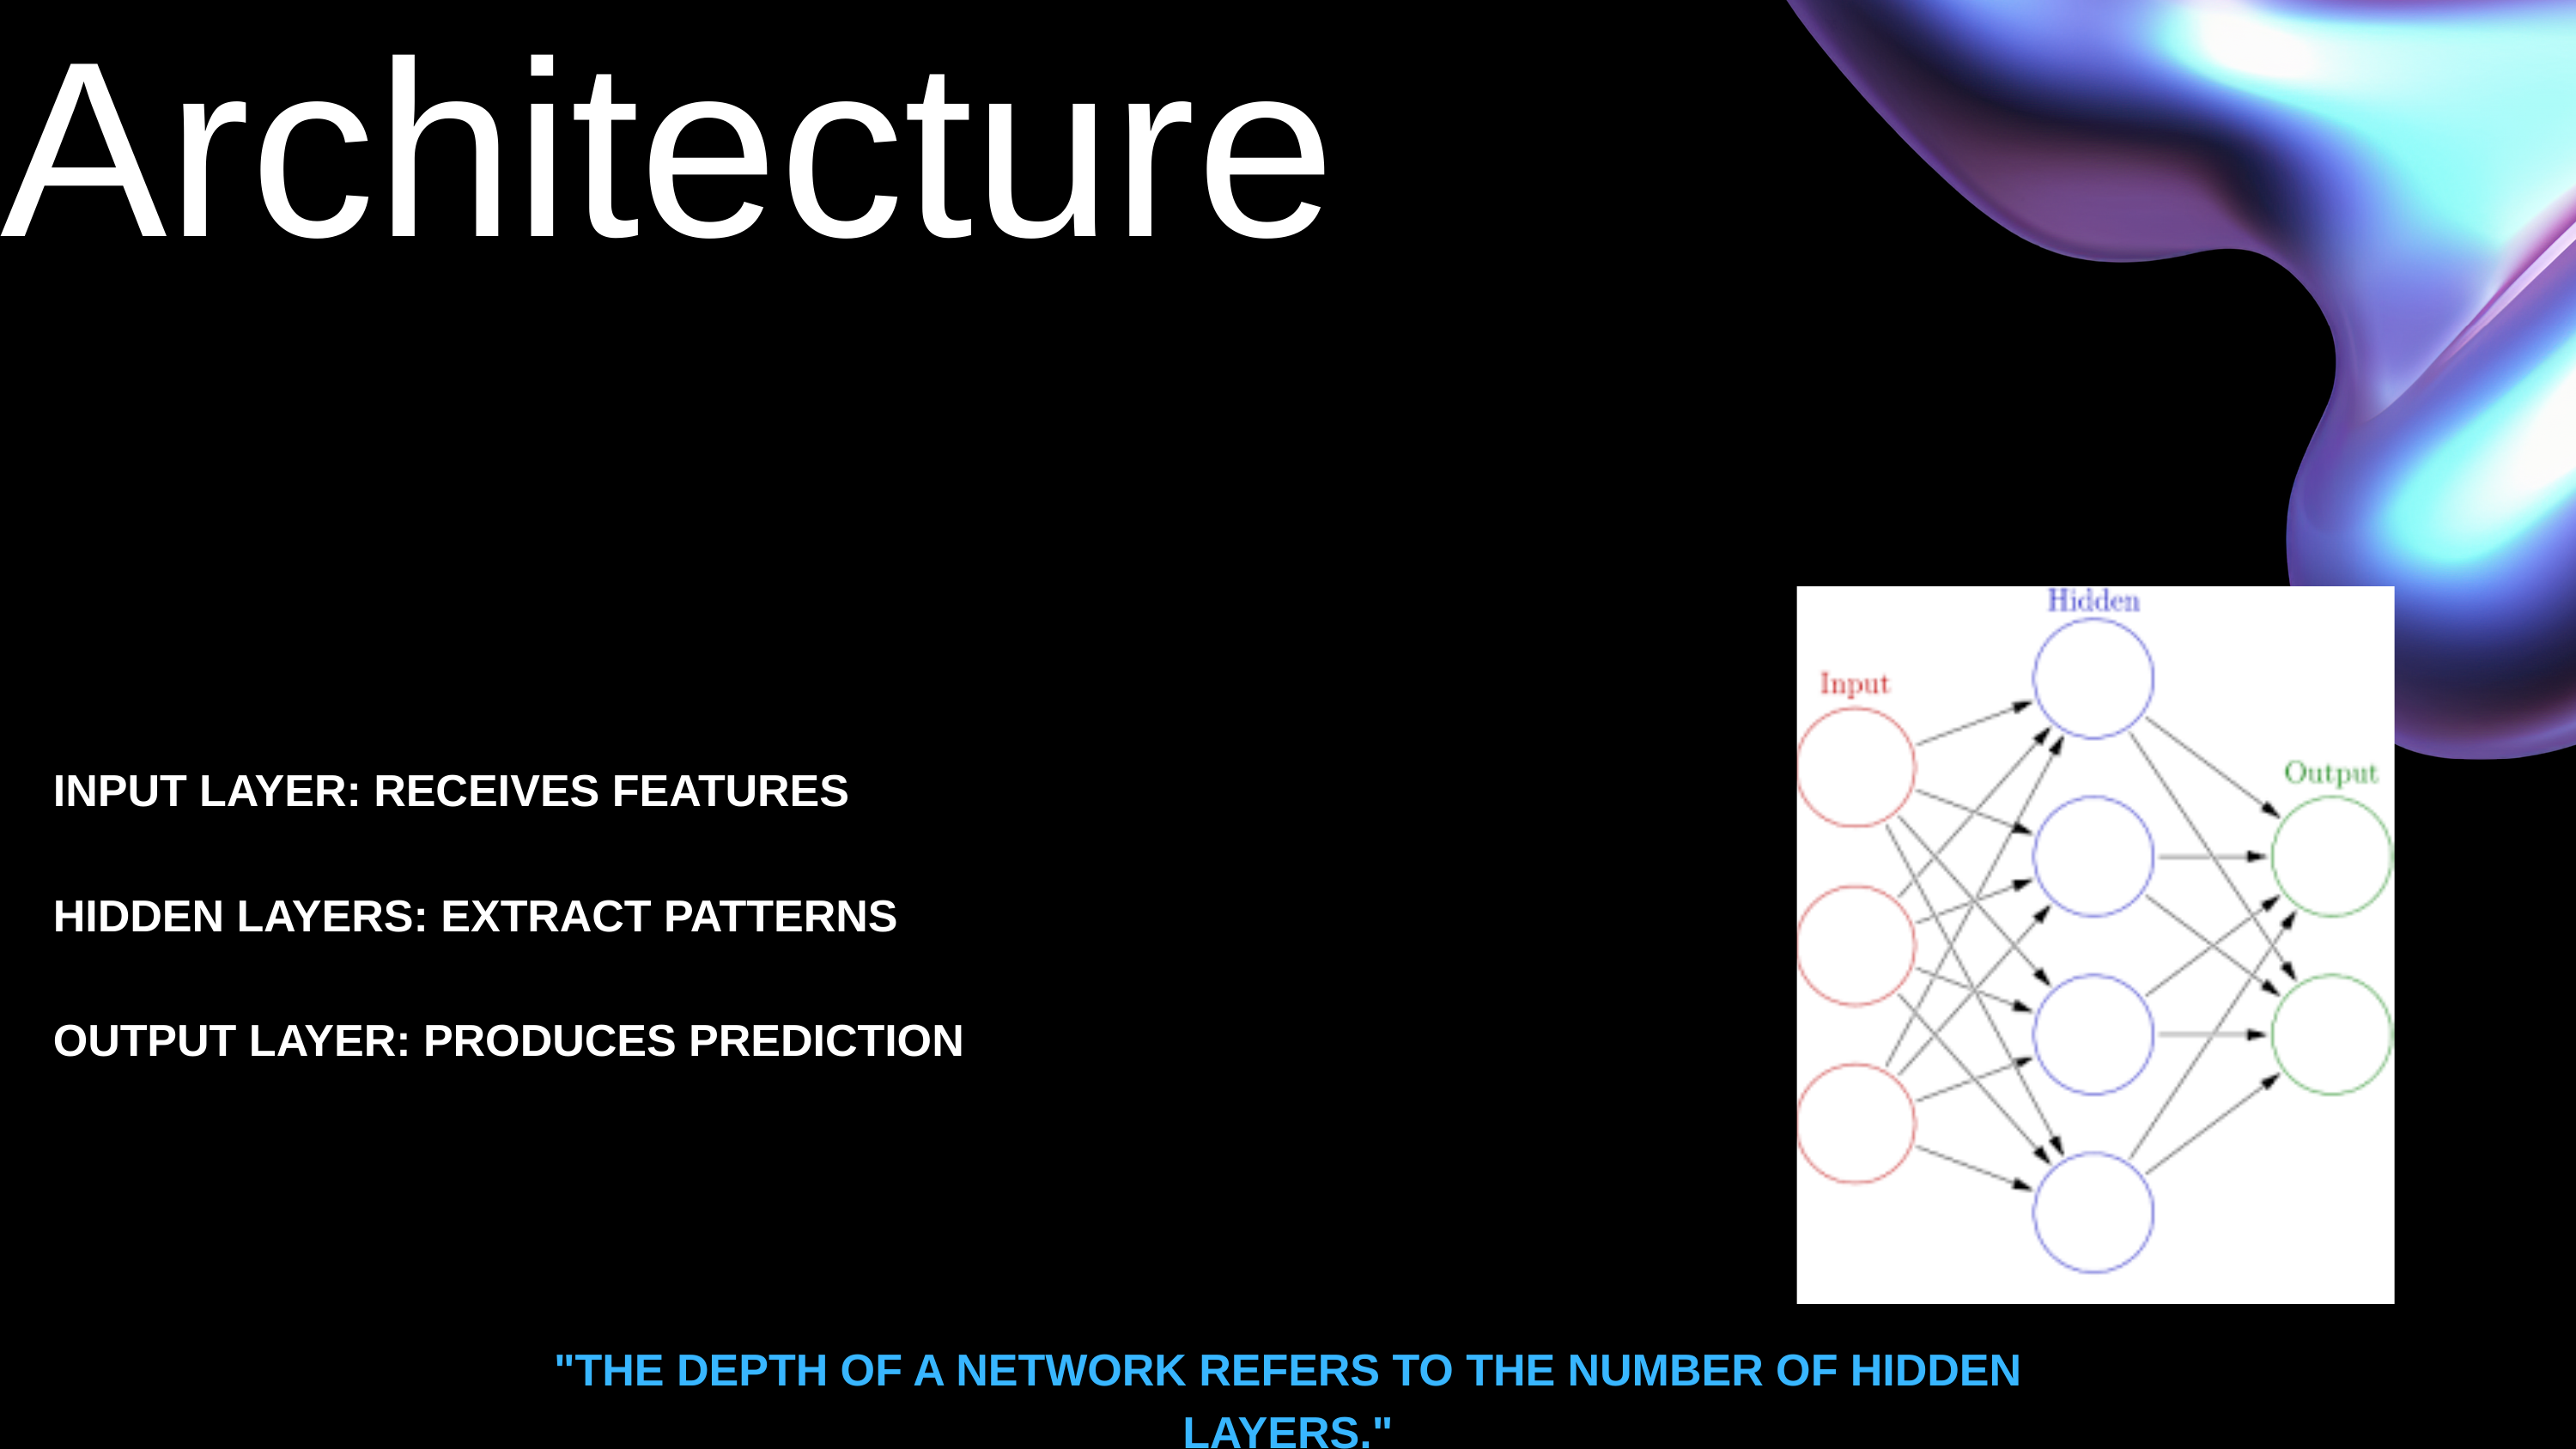

Architecture

INPUT LAYER: RECEIVES FEATURES

HIDDEN LAYERS: EXTRACT PATTERNS

OUTPUT LAYER: PRODUCES PREDICTION

"THE DEPTH OF A NETWORK REFERS TO THE NUMBER OF HIDDEN LAYERS."